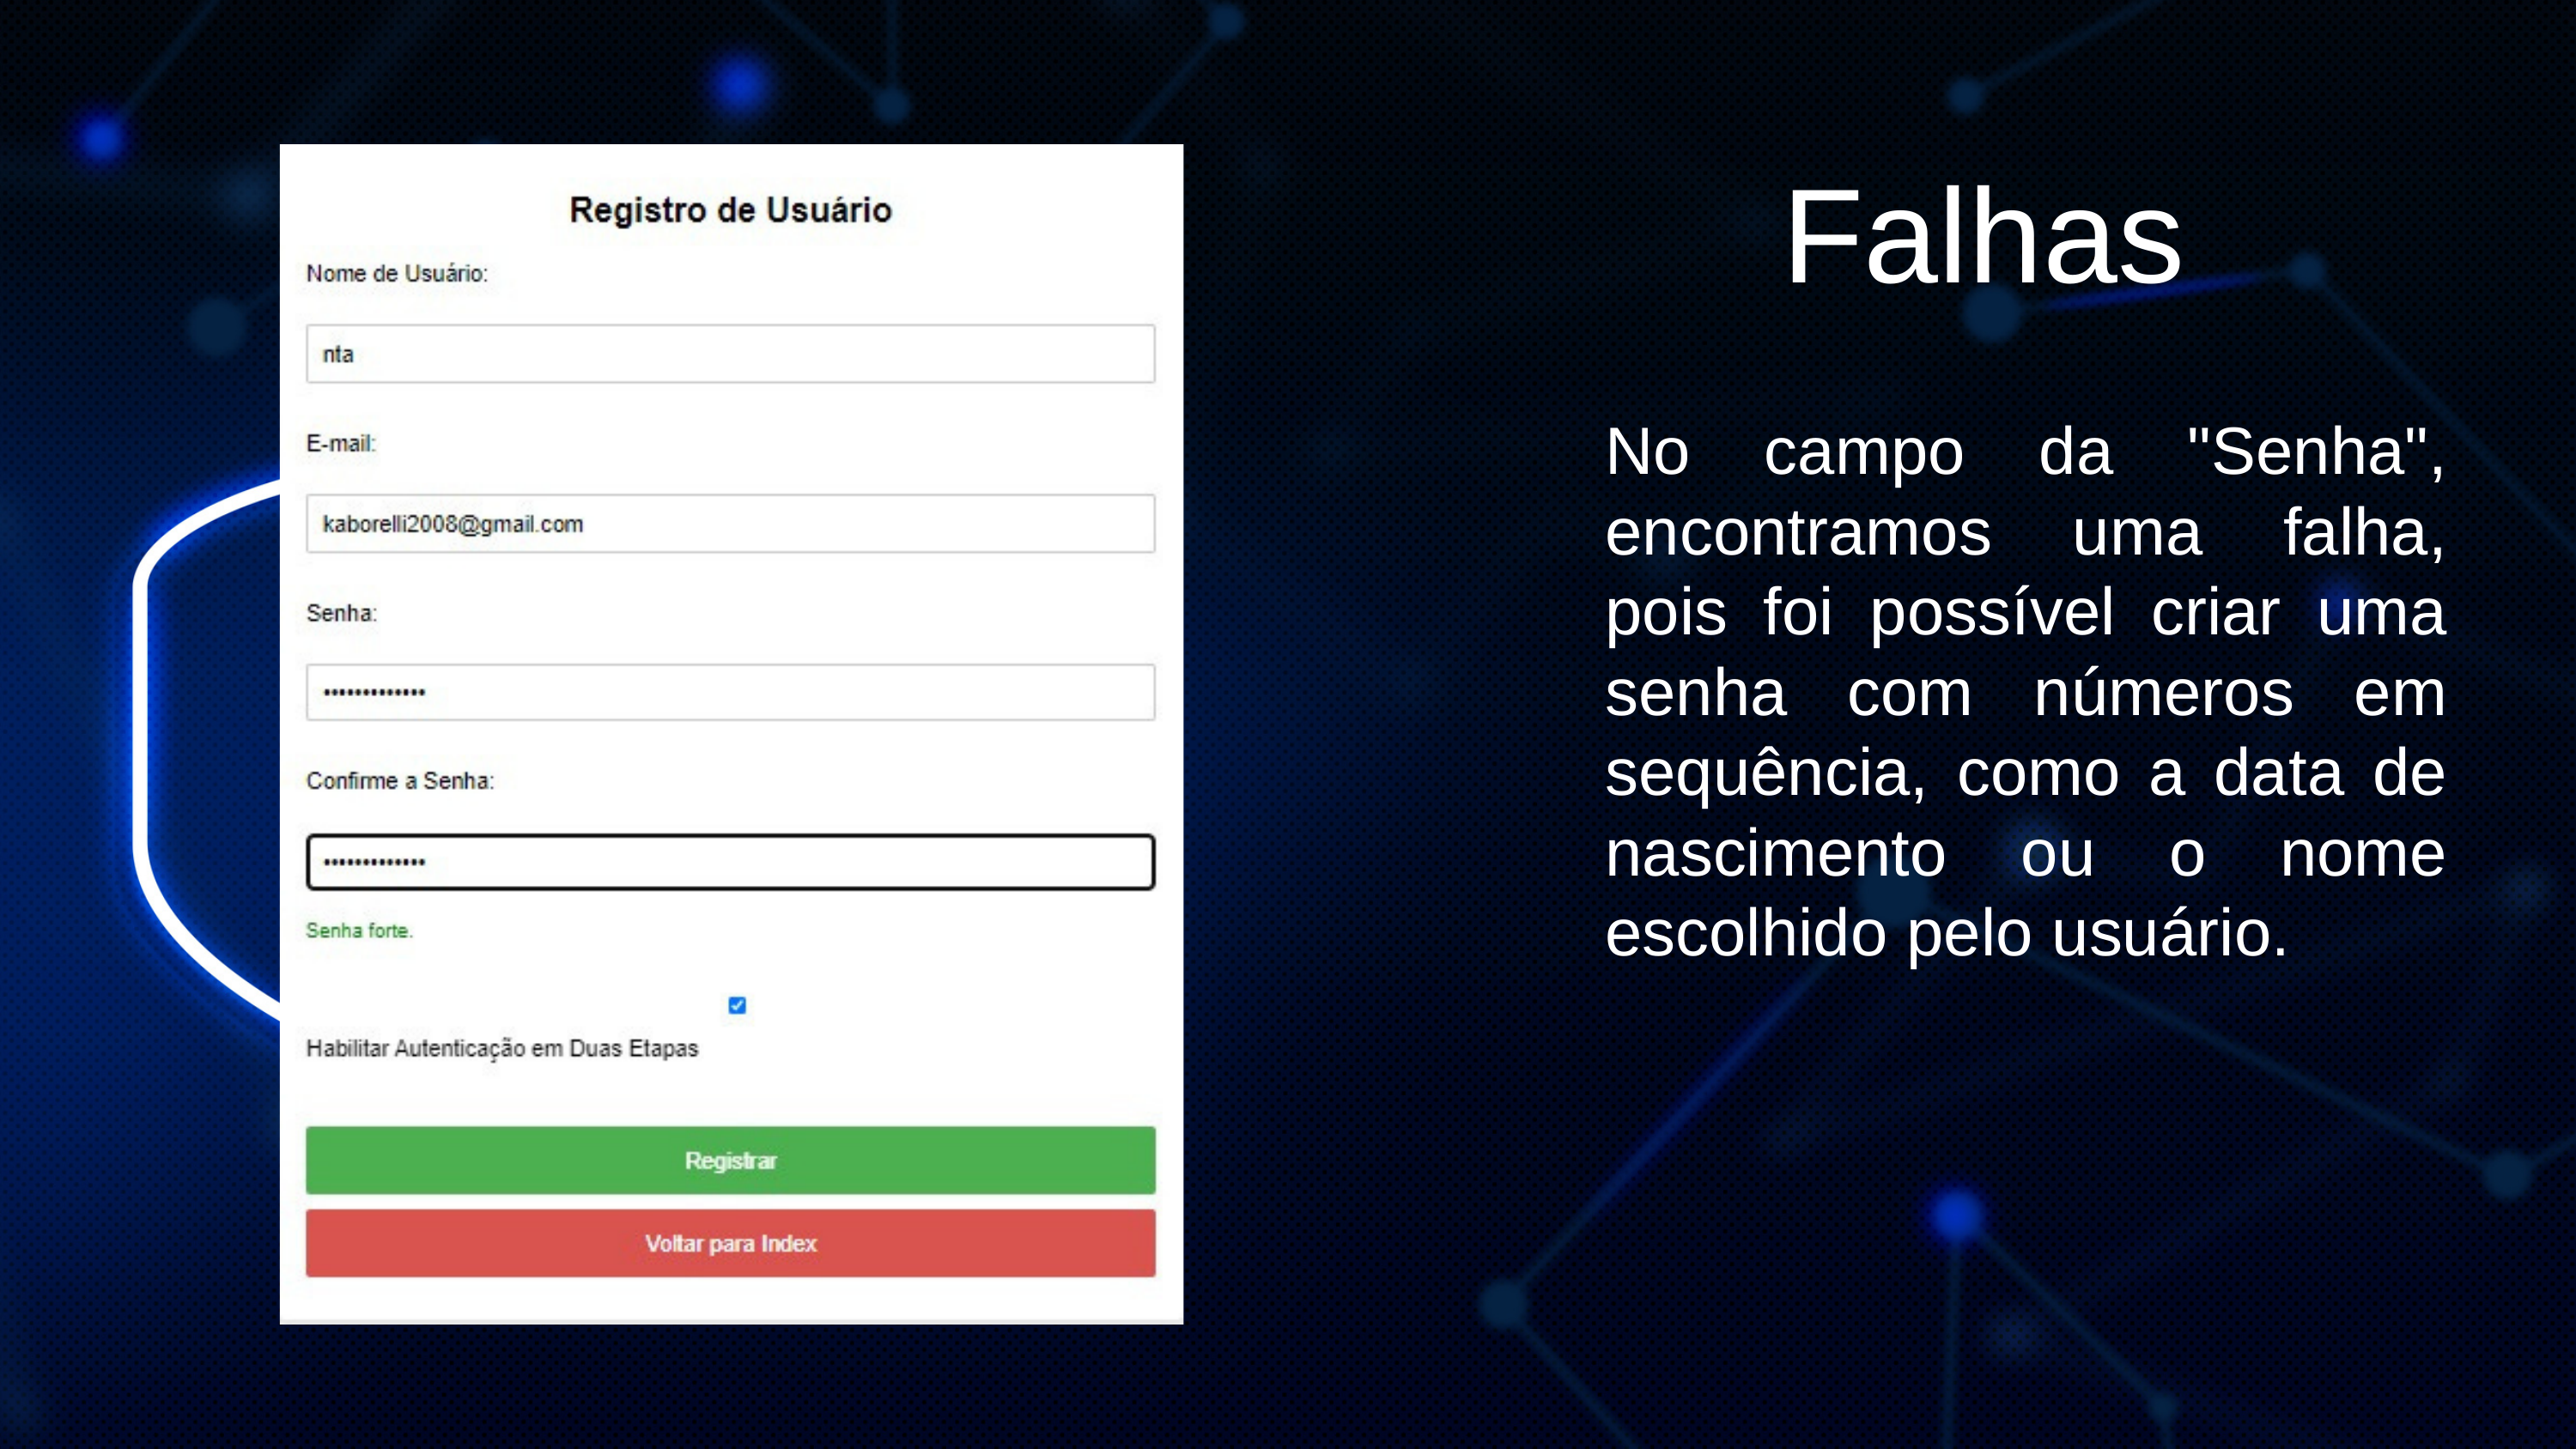

Falhas

No campo da "Senha", encontramos uma falha, pois foi possível criar uma senha com números em sequência, como a data de nascimento ou o nome escolhido pelo usuário.